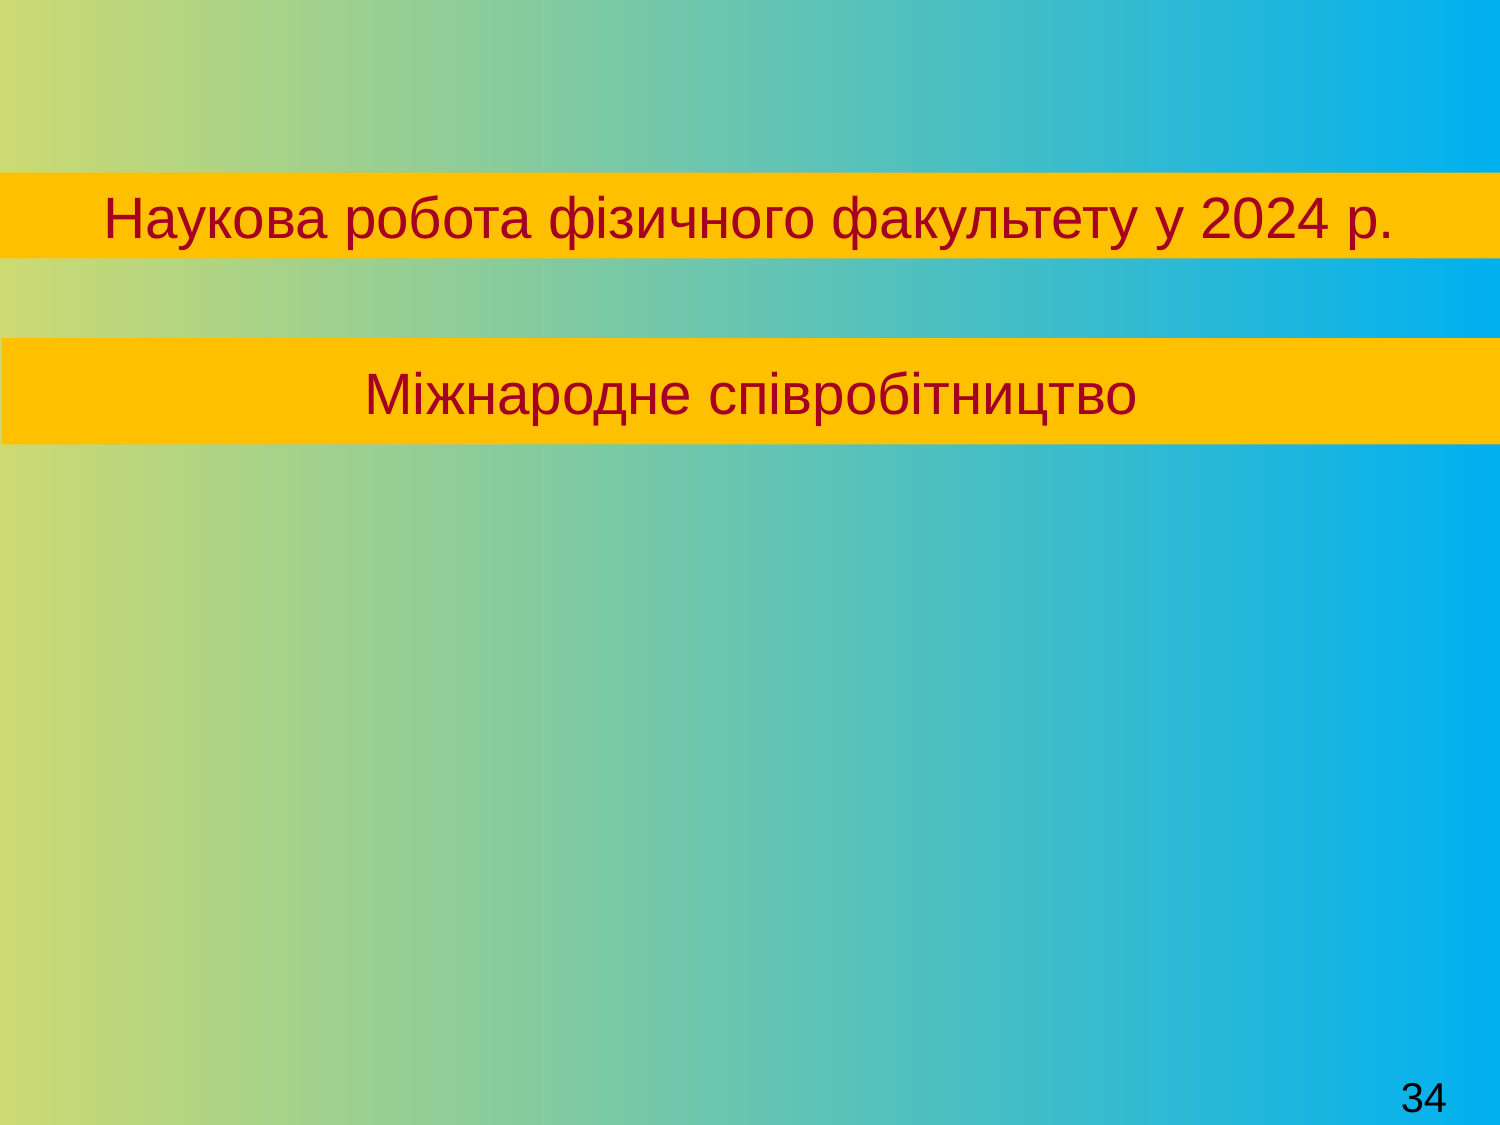

Наукова робота фізичного факультету у 2024 р.
Міжнародне співробітництво
34